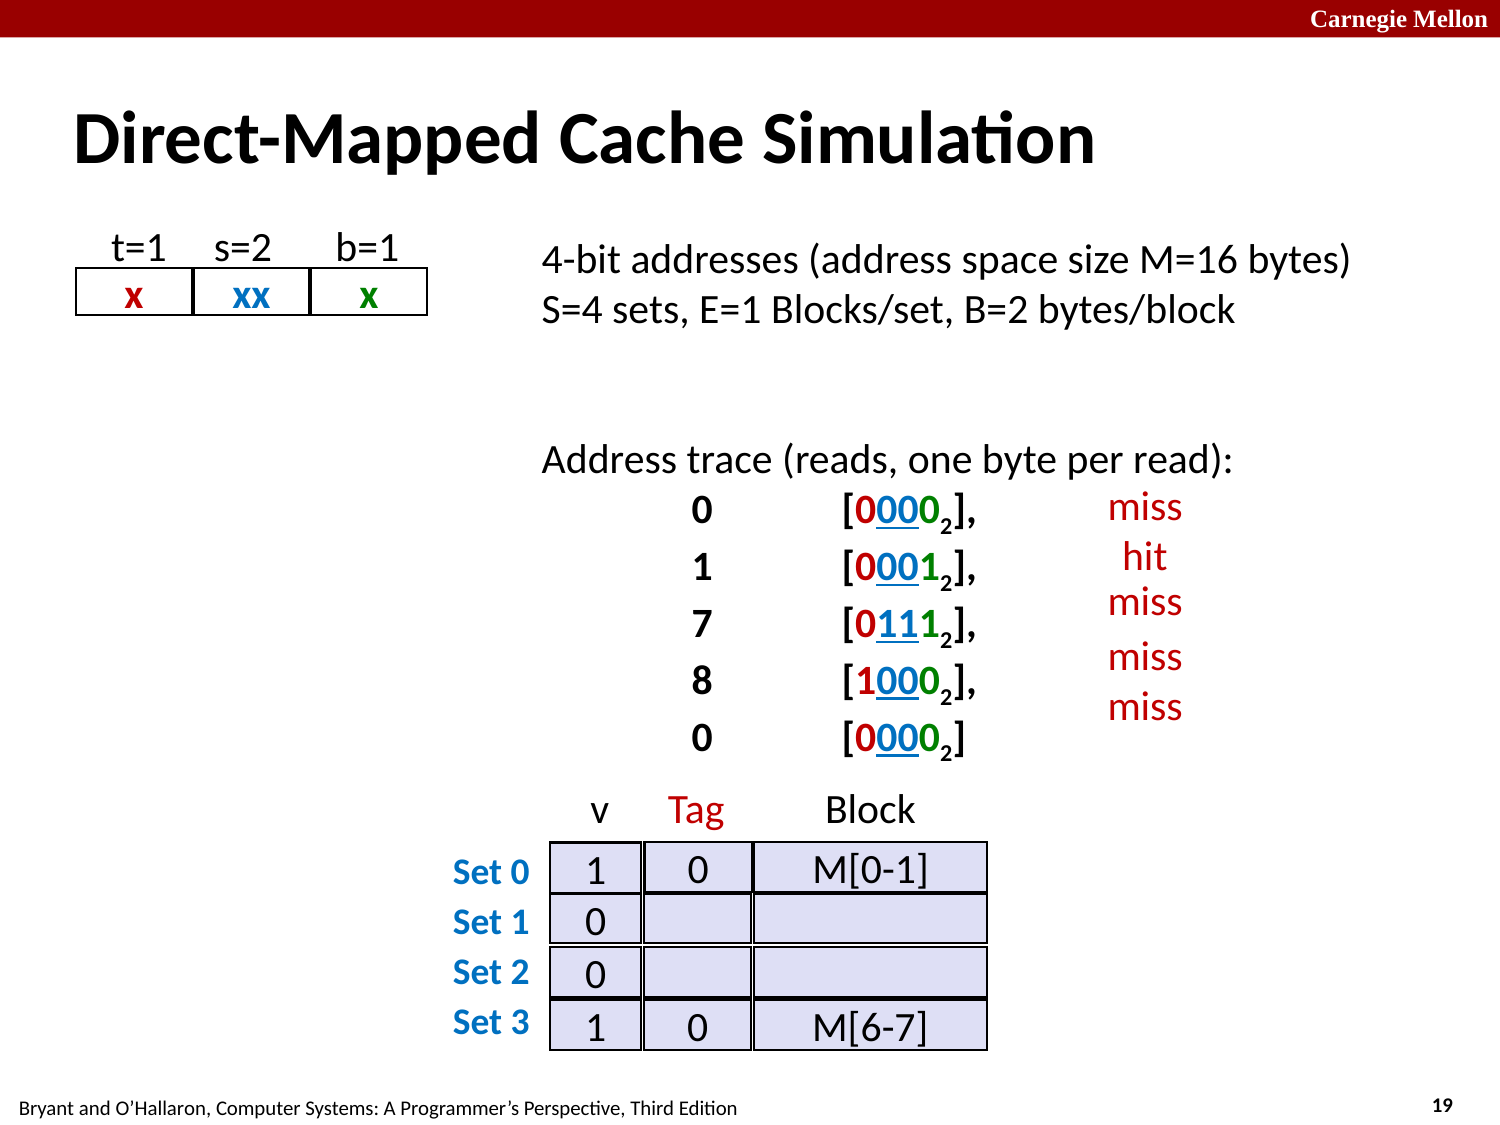

# Direct-Mapped Cache Simulation
t=1
s=2
b=1
4-bit addresses (address space size M=16 bytes)
S=4 sets, E=1 Blocks/set, B=2 bytes/block

Address trace (reads, one byte per read):
	0	[00002],
	1	[00012],
	7	[01112],
	8	[10002],
	0	[00002]
x
xx
x
miss
hit
miss
miss
miss
v
Tag
Block
Set 0
0
M[0-1]
1
0
M[0-1]
0

1
1
M[8-9]
Set 1
0

Set 2
0

Set 3
1
0
M[6-7]
0